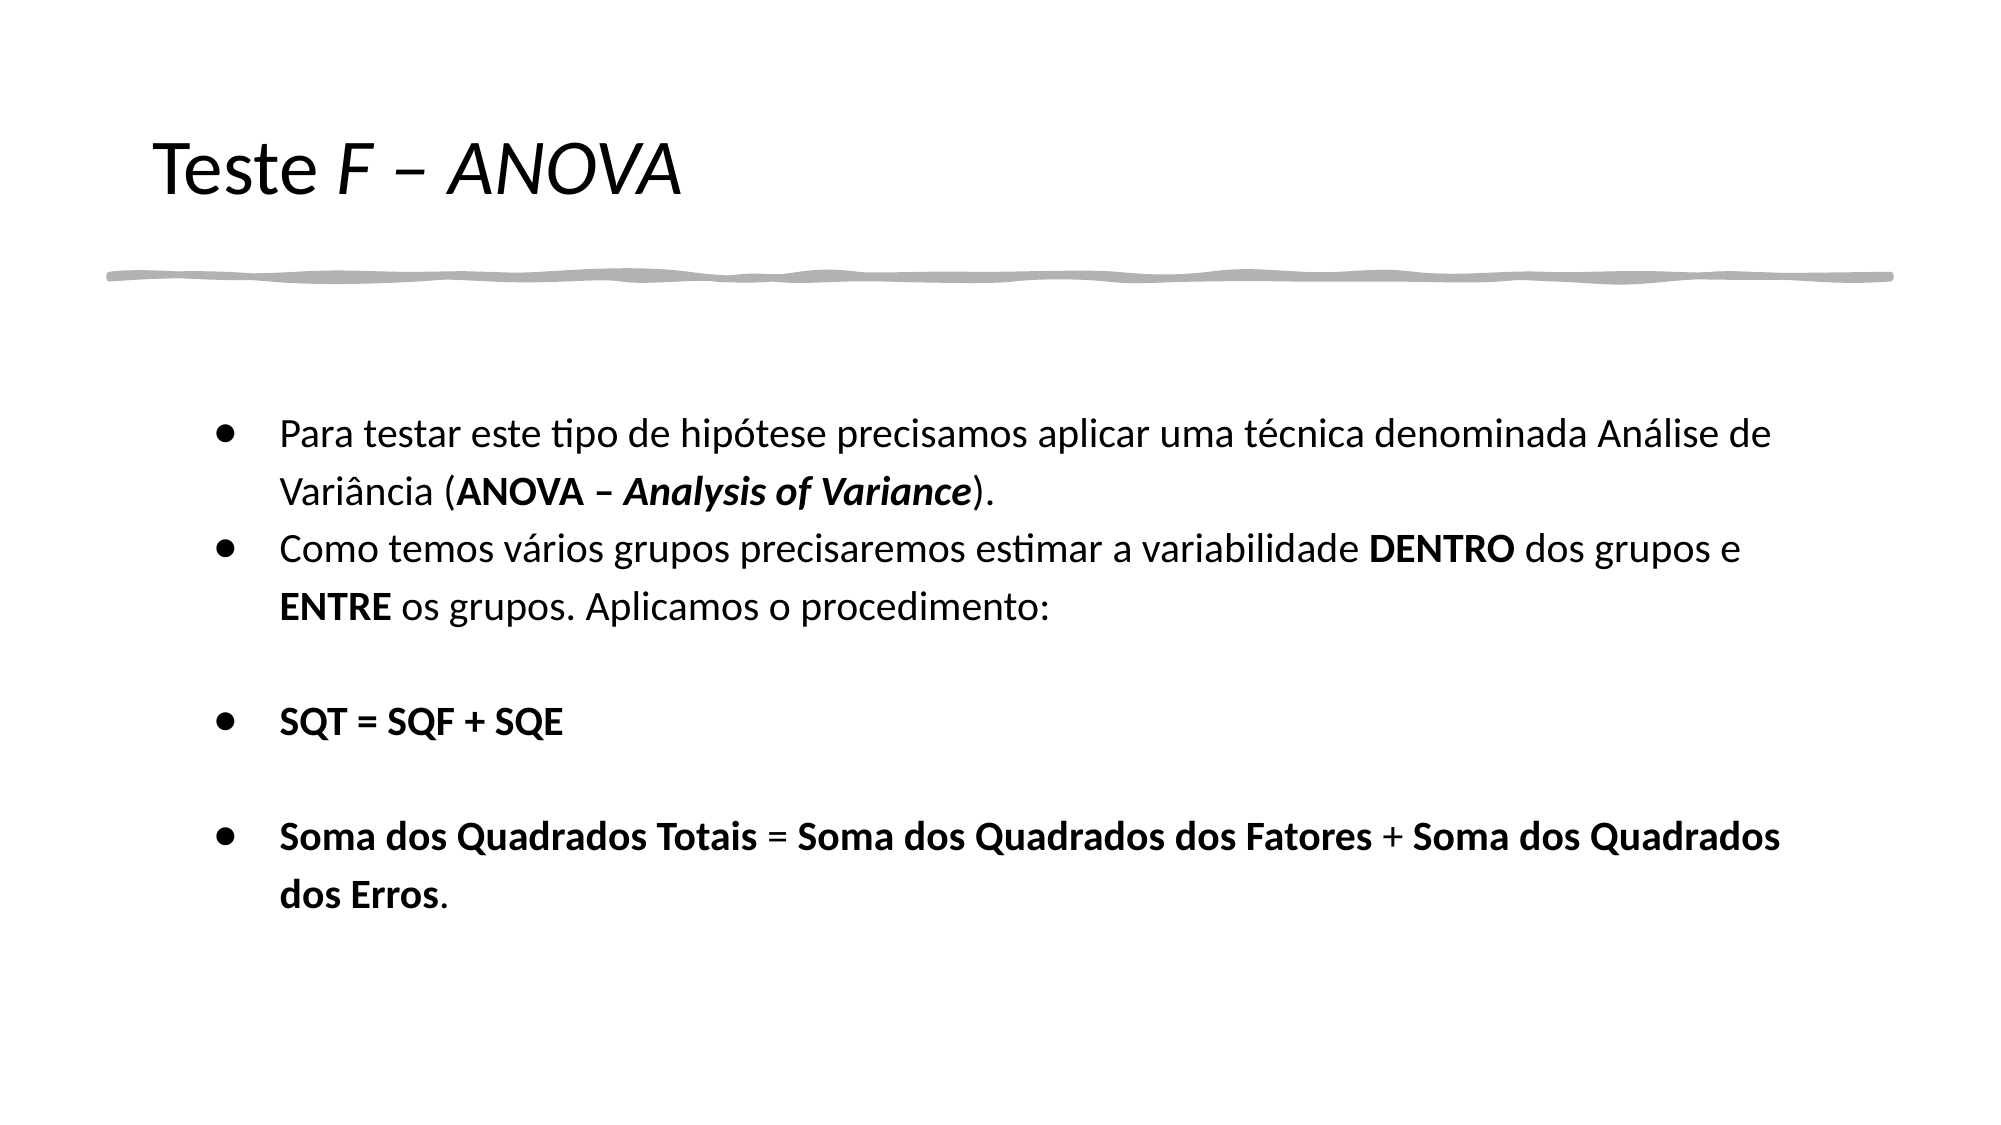

Teste F – ANOVA

Para testar este tipo de hipótese precisamos aplicar uma técnica denominada Análise de Variância (ANOVA – Analysis of Variance).
Como temos vários grupos precisaremos estimar a variabilidade DENTRO dos grupos e ENTRE os grupos. Aplicamos o procedimento:

SQT = SQF + SQE

Soma dos Quadrados Totais = Soma dos Quadrados dos Fatores + Soma dos Quadrados dos Erros.